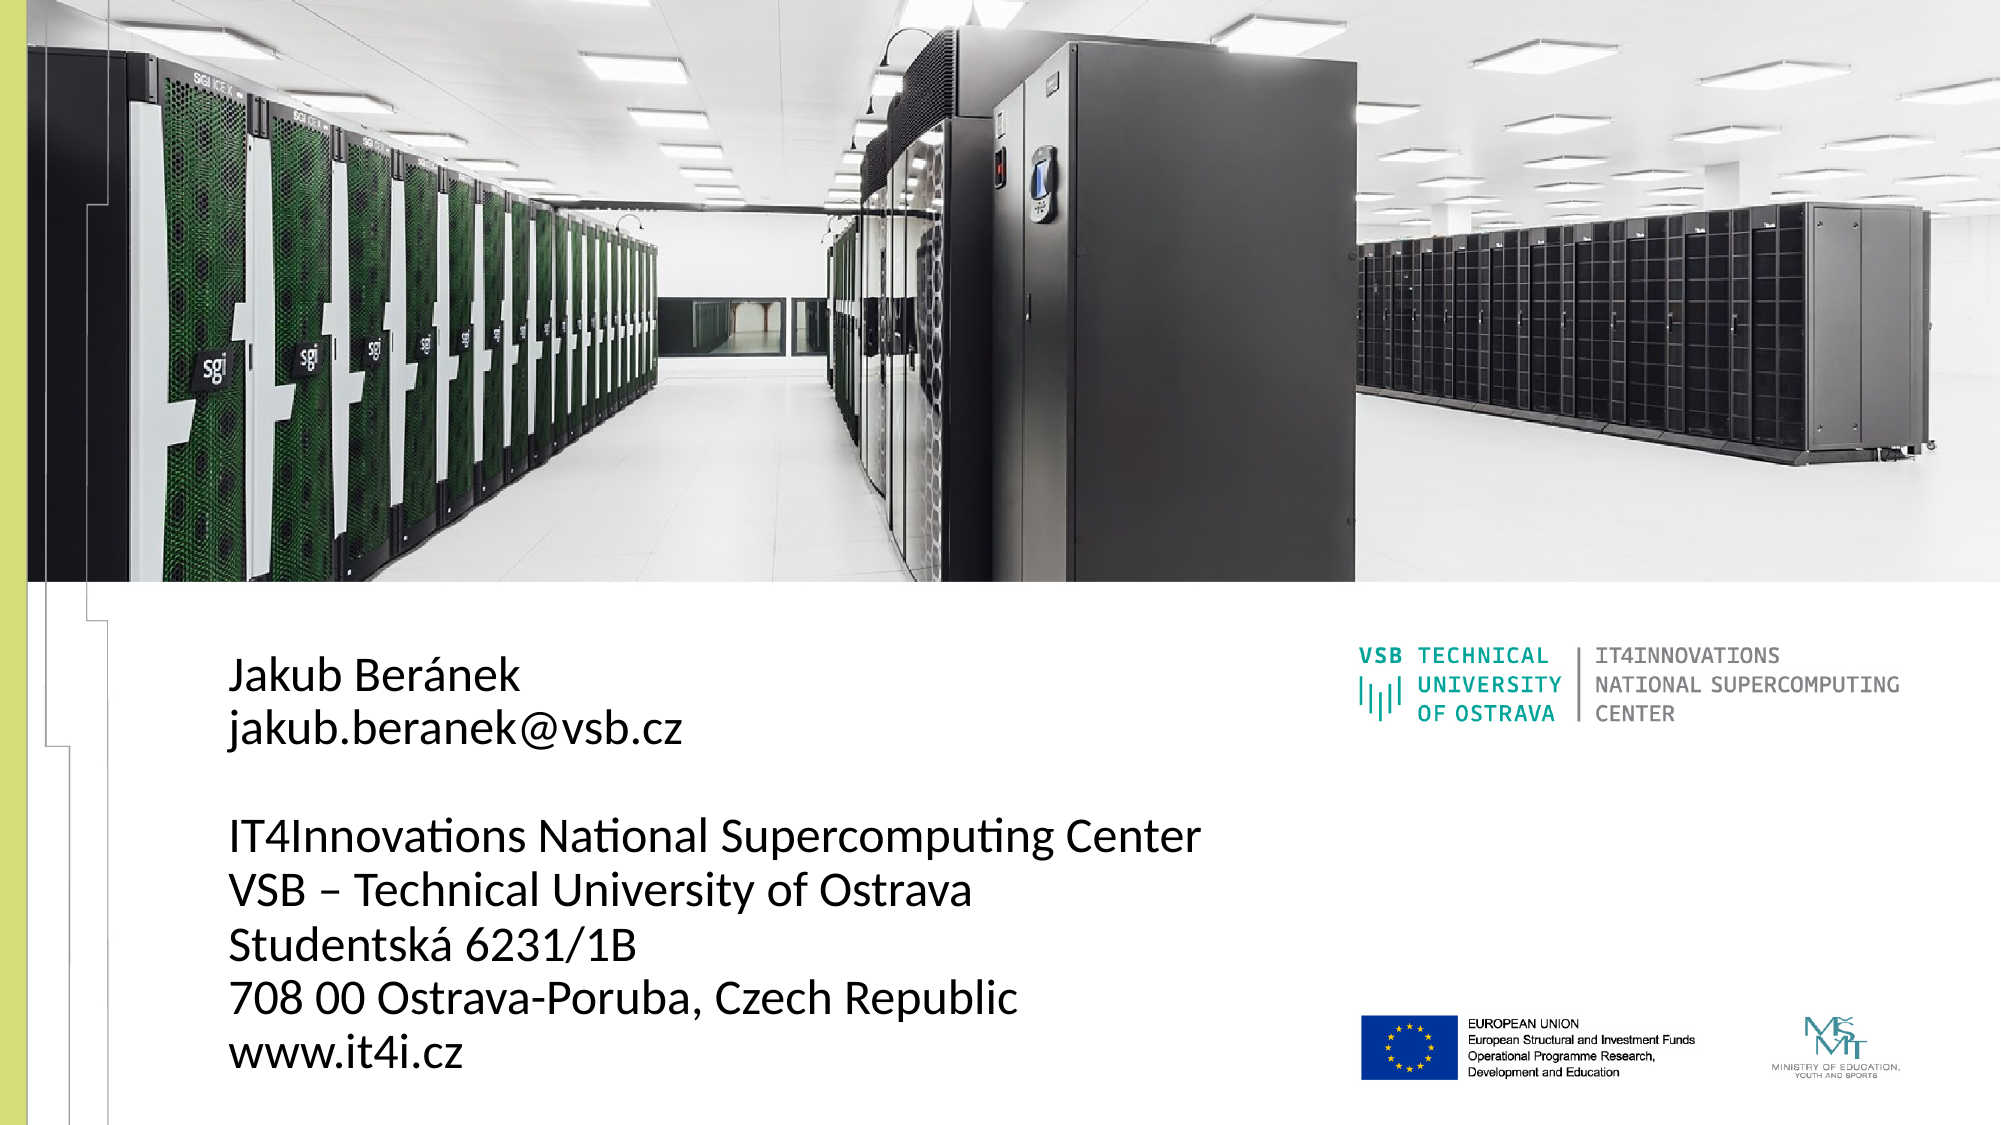

Jakub Beránek
jakub.beranek@vsb.cz

IT4Innovations National Supercomputing Center
VSB – Technical University of Ostrava
Studentská 6231/1B
708 00 Ostrava-Poruba, Czech Republic
www.it4i.cz